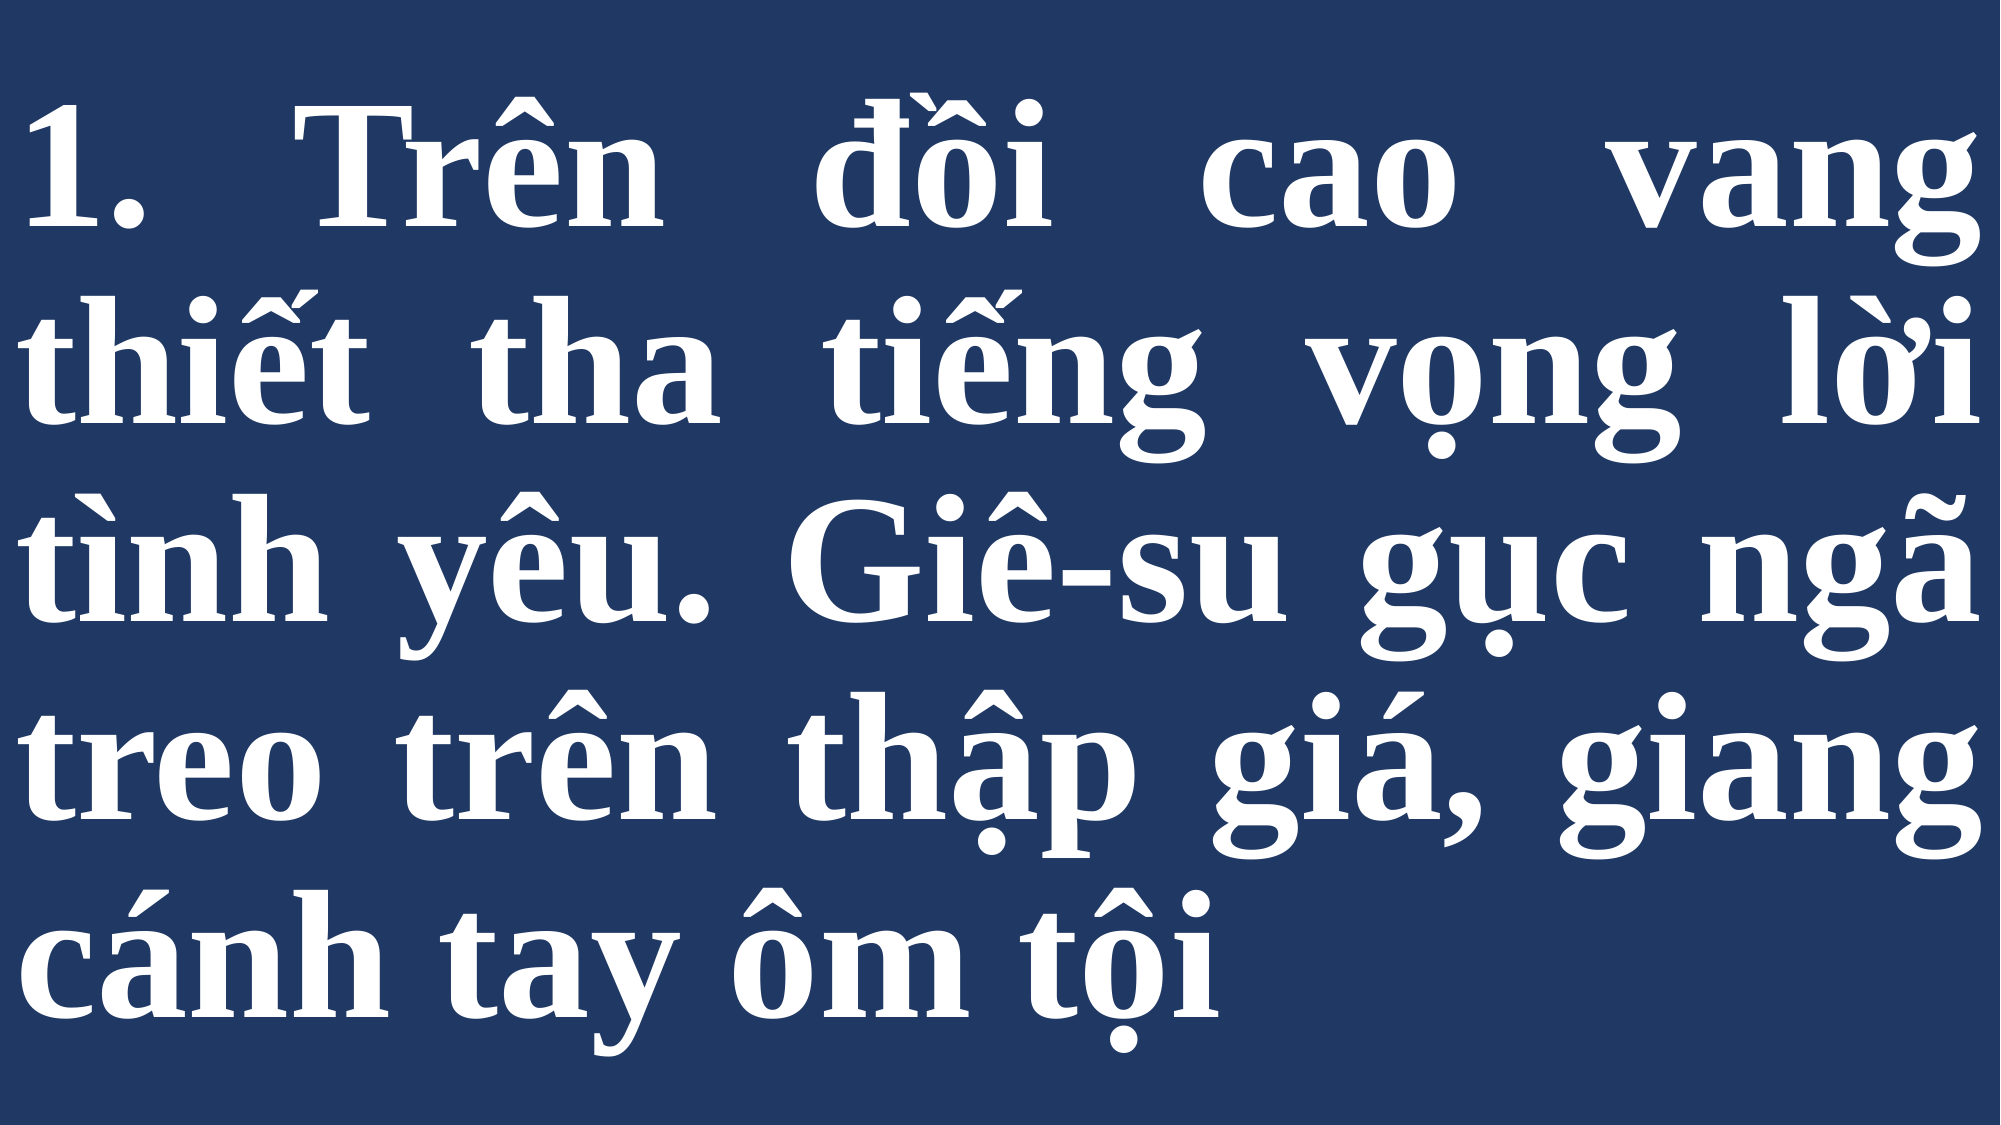

# 1. Trên đồi cao vang thiết tha tiếng vọng lời tình yêu. Giê-su gục ngã treo trên thập giá, giang cánh tay ôm tội